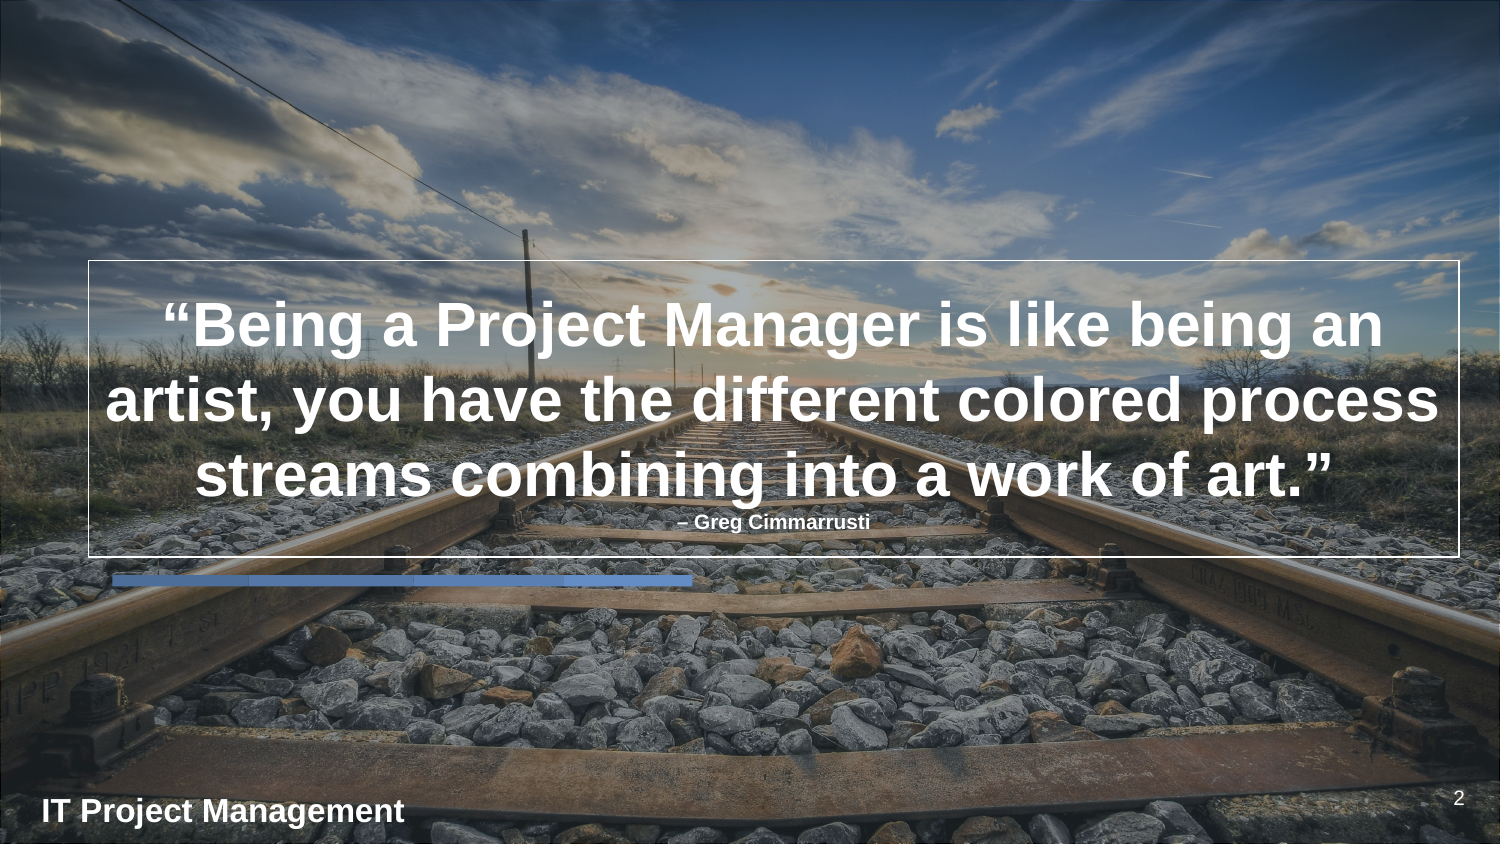

“Being a Project Manager is like being an artist, you have the different colored process streams combining into a work of art.”
– Greg Cimmarrusti
2
IT Project Management